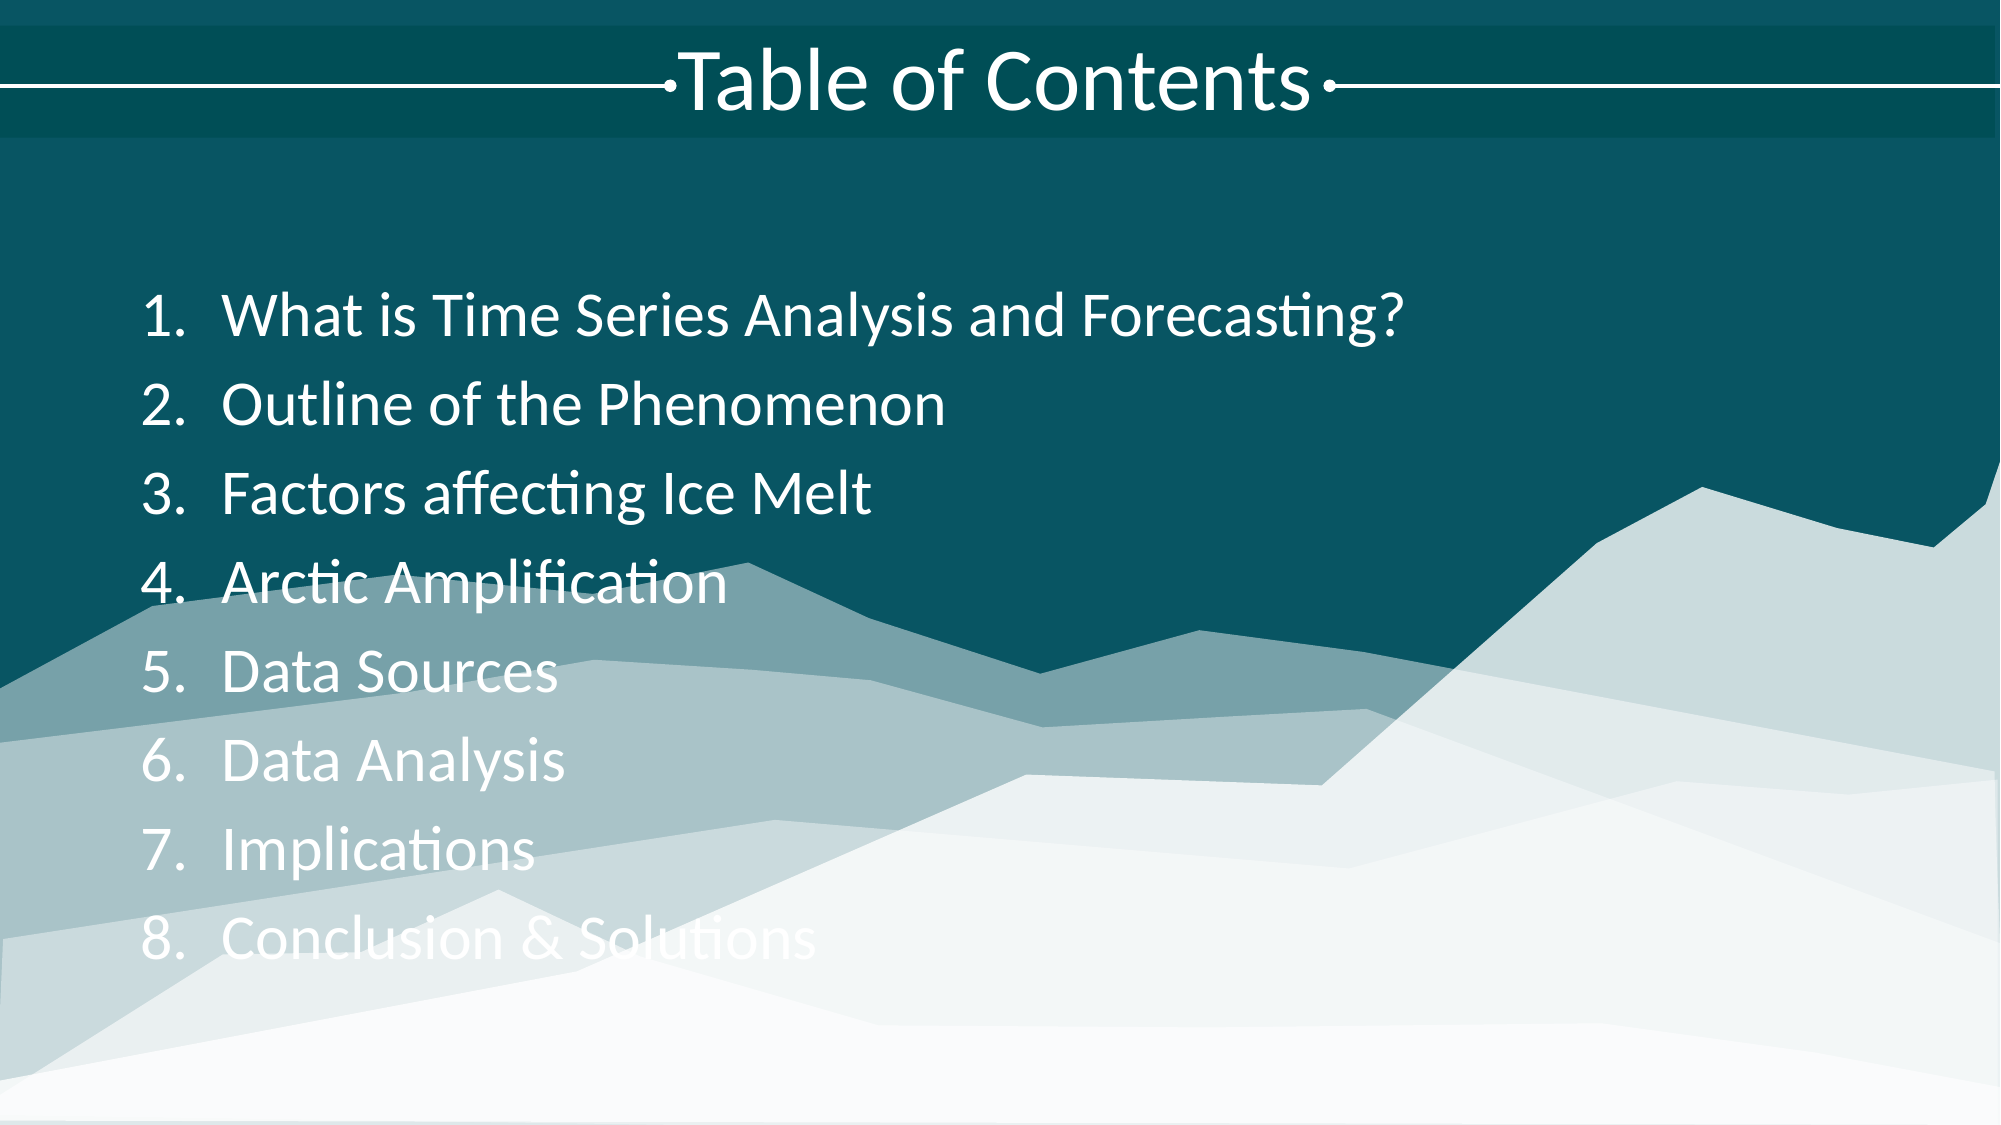

# Table of Contents
What is Time Series Analysis and Forecasting?
Outline of the Phenomenon
Factors affecting Ice Melt
Arctic Amplification
Data Sources
Data Analysis
Implications
Conclusion & Solutions